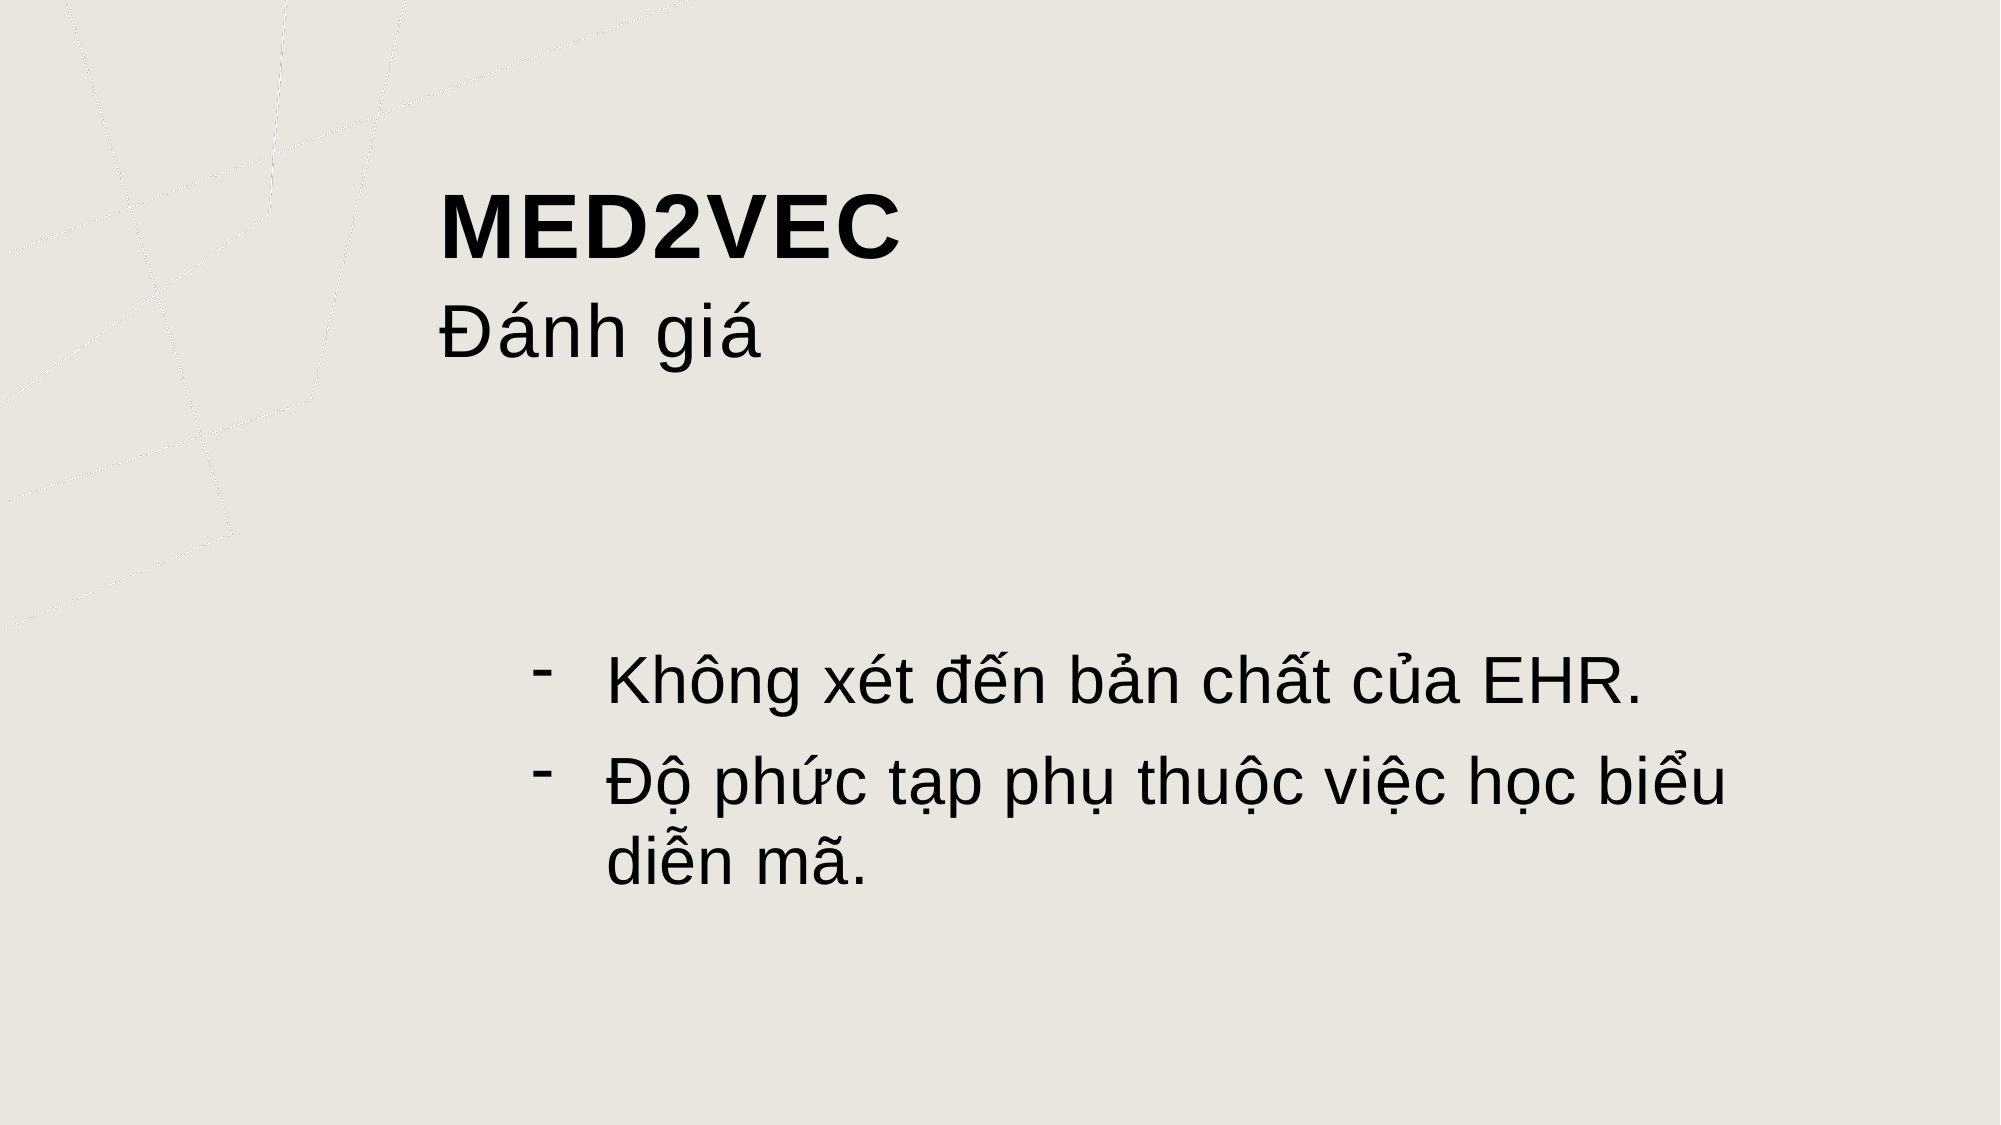

# MeD2VEC
Đánh giá
Không xét đến bản chất của EHR.
Độ phức tạp phụ thuộc việc học biểu diễn mã.